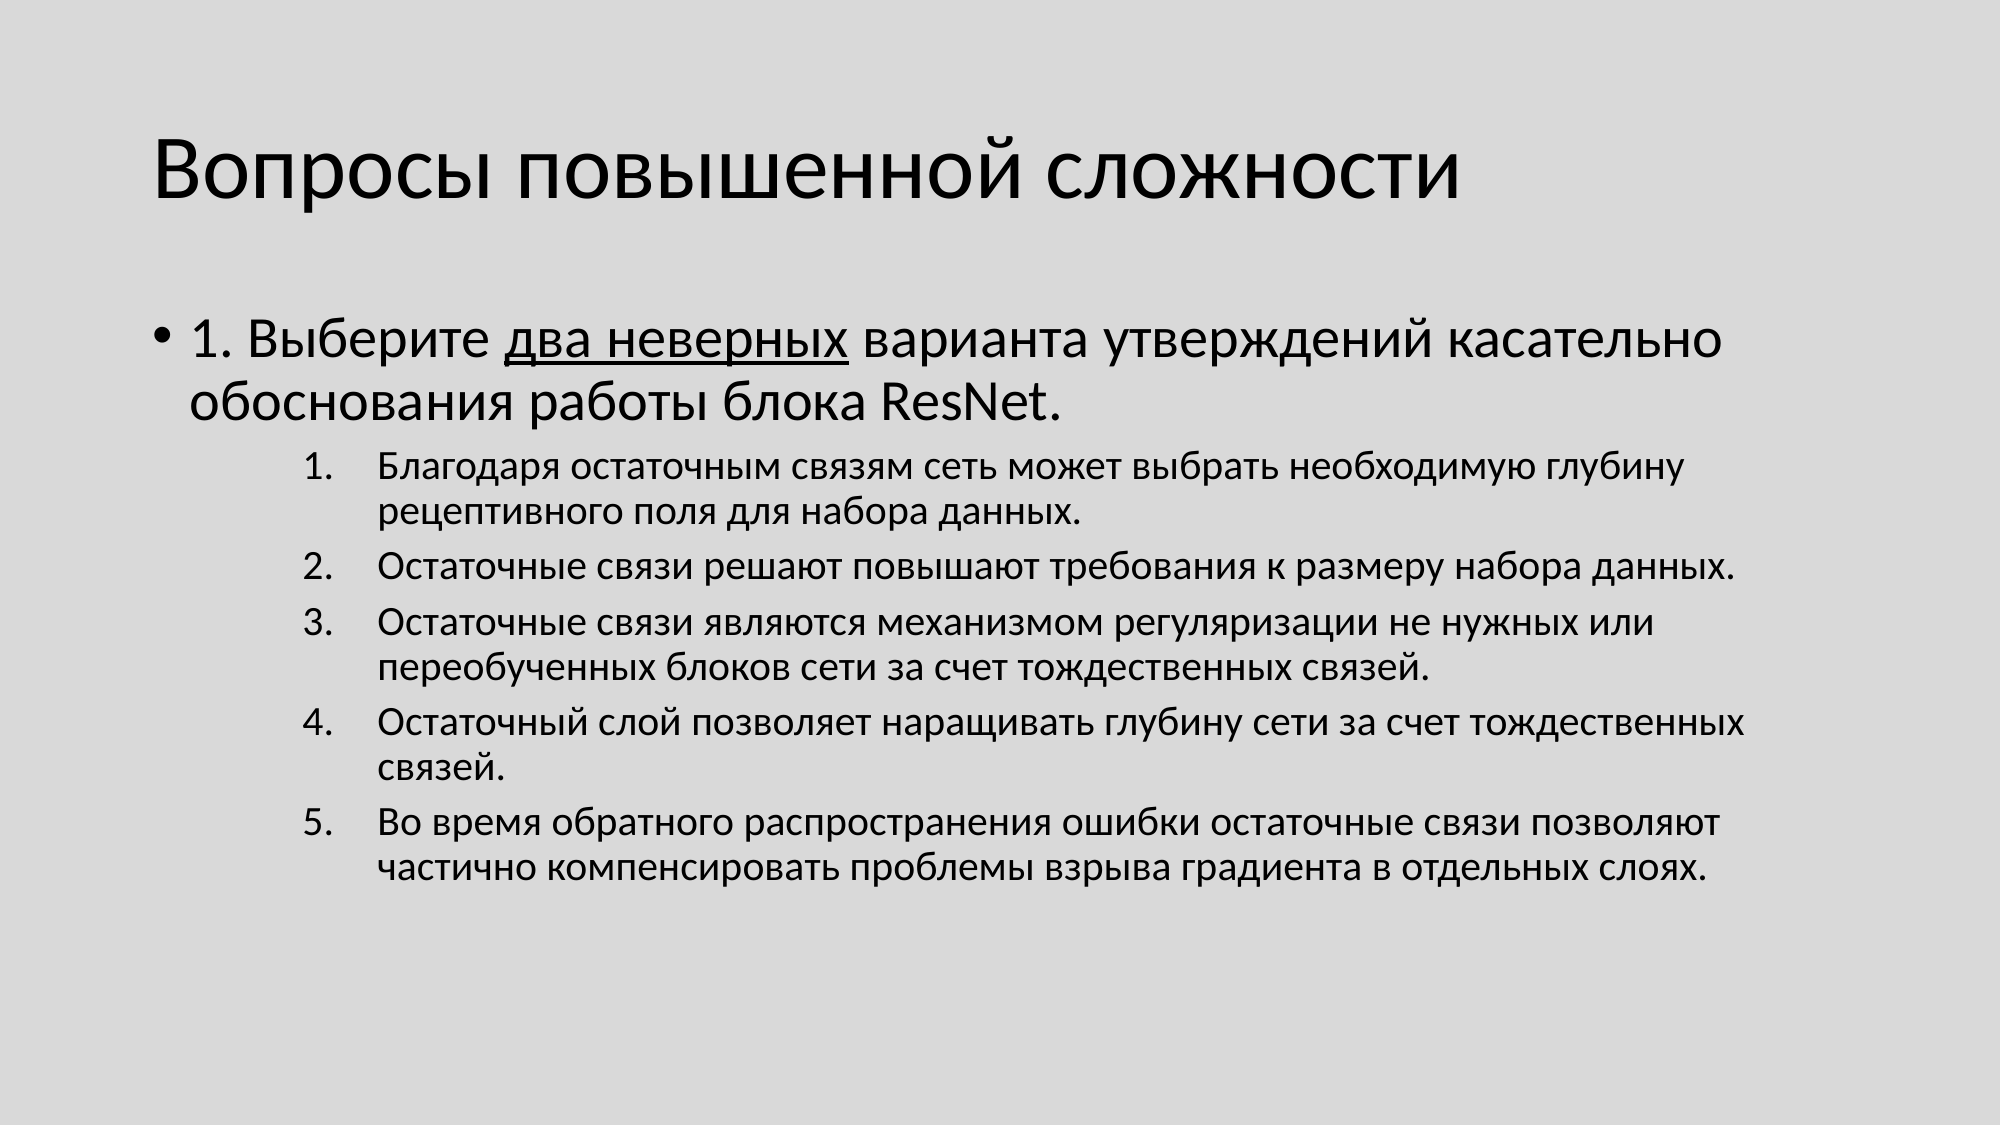

# Вопросы повышенной сложности
1. Выберите два неверных варианта утверждений касательно обоснования работы блока ResNet.
Благодаря остаточным связям сеть может выбрать необходимую глубину рецептивного поля для набора данных.
Остаточные связи решают повышают требования к размеру набора данных.
Остаточные связи являются механизмом регуляризации не нужных или переобученных блоков сети за счет тождественных связей.
Остаточный слой позволяет наращивать глубину сети за счет тождественных связей.
Во время обратного распространения ошибки остаточные связи позволяют частично компенсировать проблемы взрыва градиента в отдельных слоях.